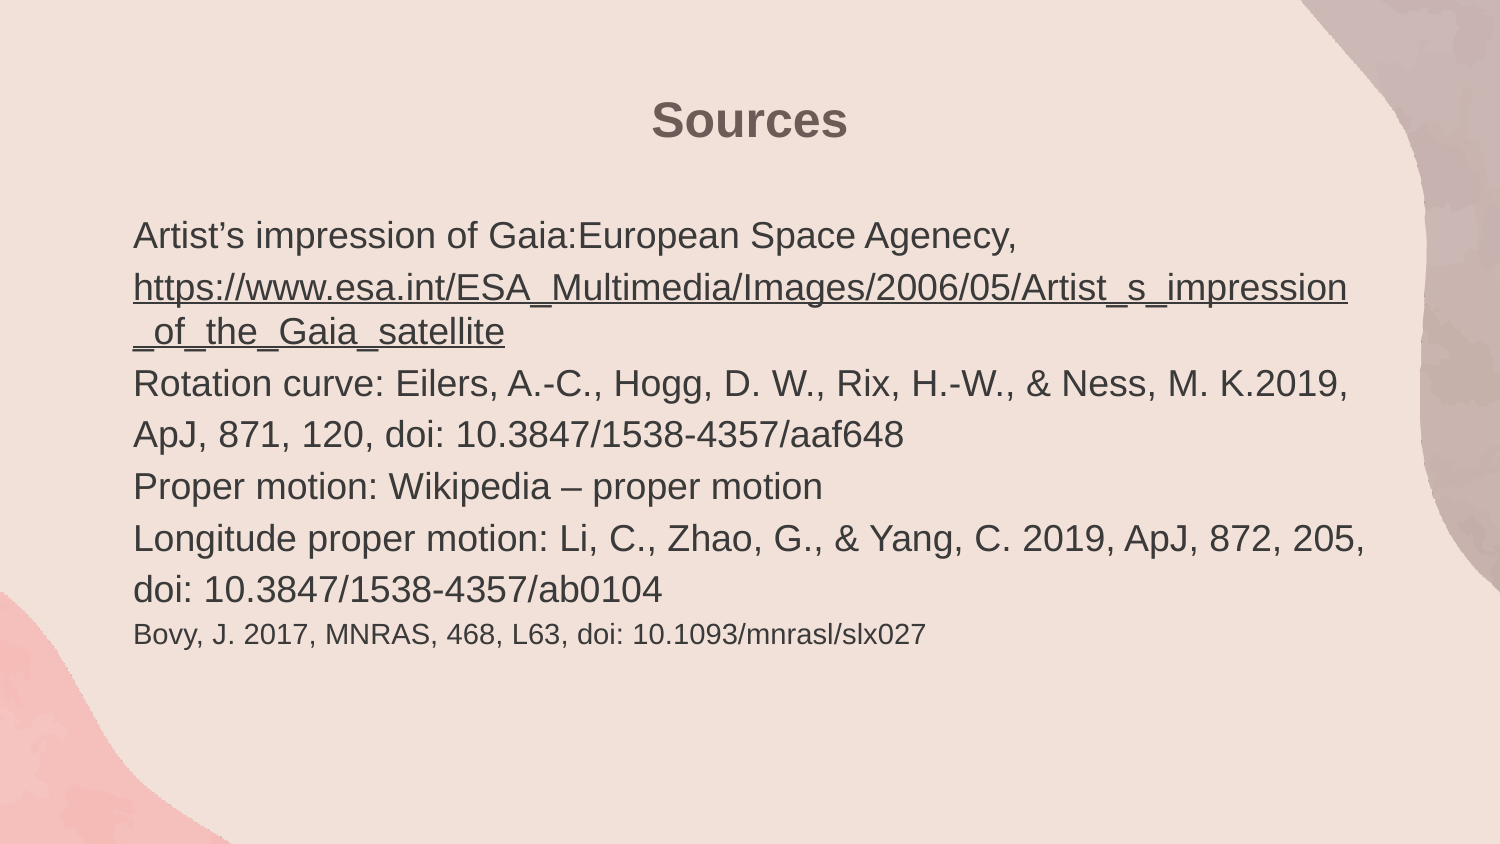

# Sources
Artist’s impression of Gaia:European Space Agenecy,  https://www.esa.int/ESA_Multimedia/Images/2006/05/Artist_s_impression_of_the_Gaia_satellite
Rotation curve: Eilers, A.-C., Hogg, D. W., Rix, H.-W., & Ness, M. K.2019, ApJ, 871, 120, doi: 10.3847/1538-4357/aaf648
Proper motion: Wikipedia – proper motion
Longitude proper motion: Li, C., Zhao, G., & Yang, C. 2019, ApJ, 872, 205, doi: 10.3847/1538-4357/ab0104
Bovy, J. 2017, MNRAS, 468, L63, doi: 10.1093/mnrasl/slx027